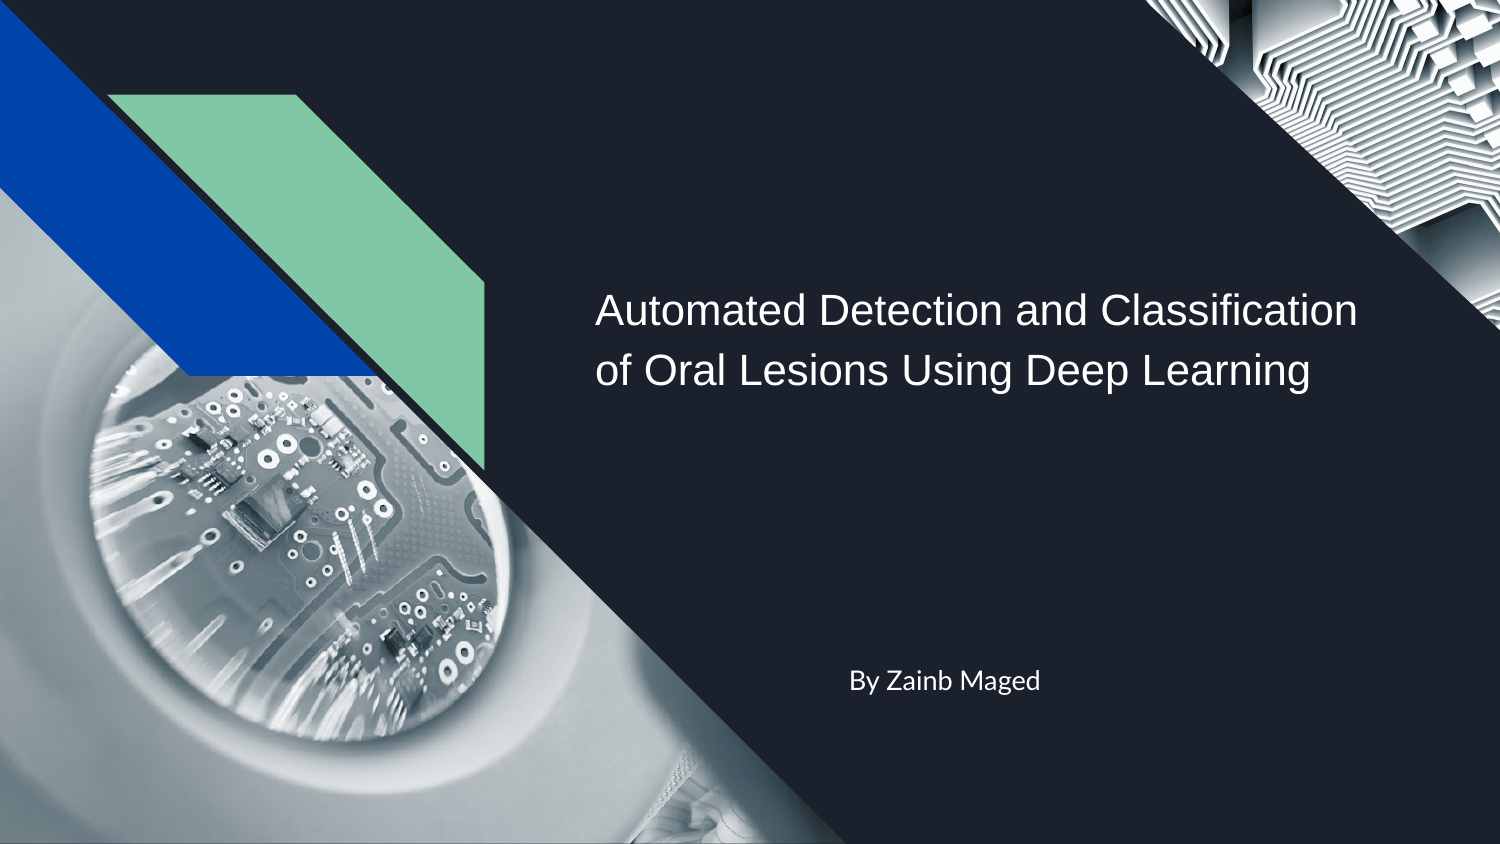

# Automated Detection and Classification of Oral Lesions Using Deep Learning

By Zainb Maged